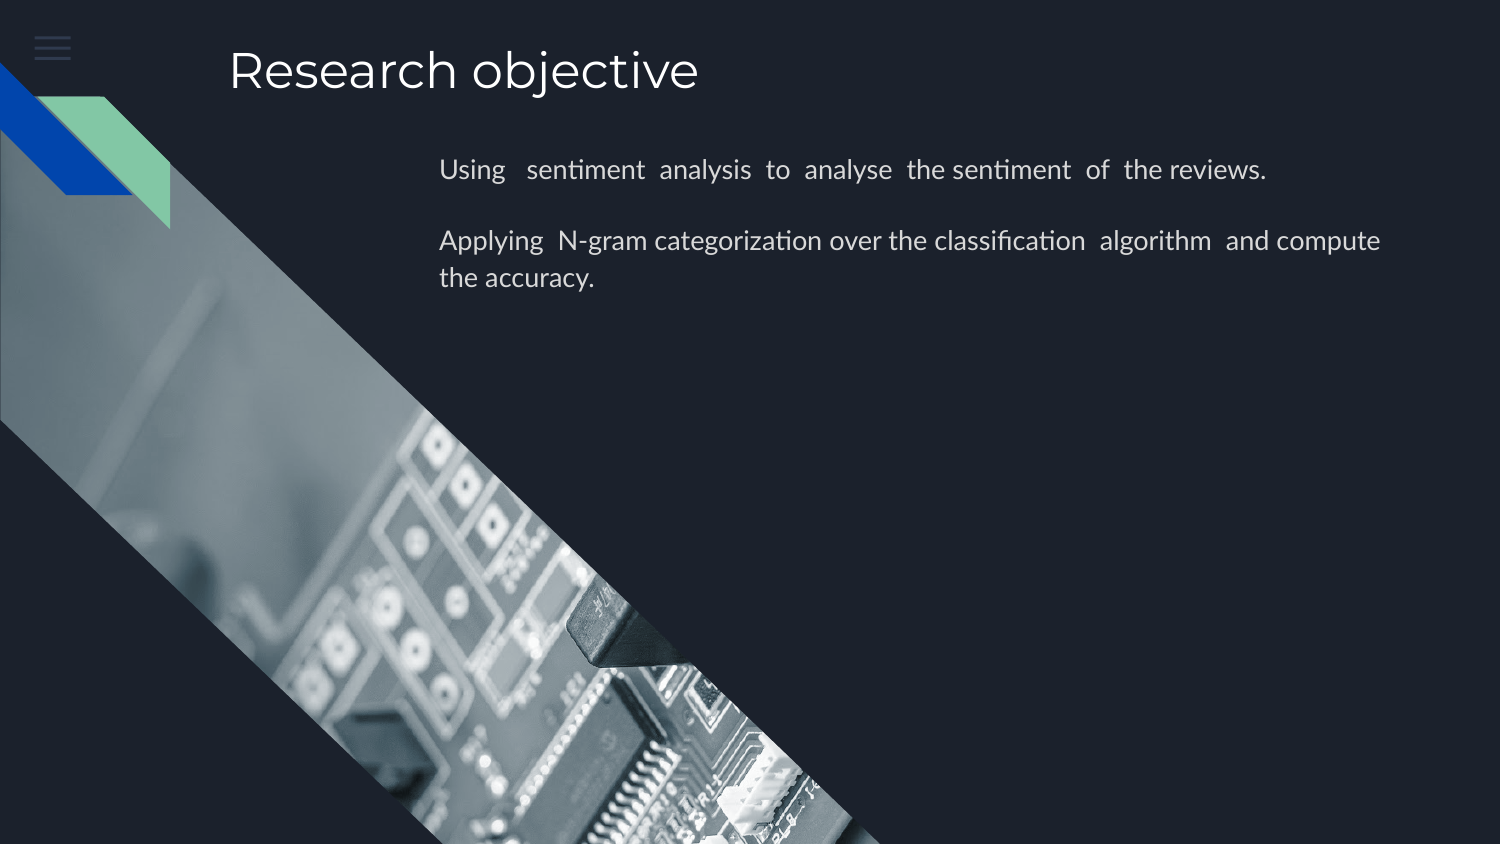

# Research objective
Using   sentiment  analysis  to  analyse  the sentiment  of  the reviews.
Applying  N-gram categorization over the classification  algorithm  and compute  the accuracy.